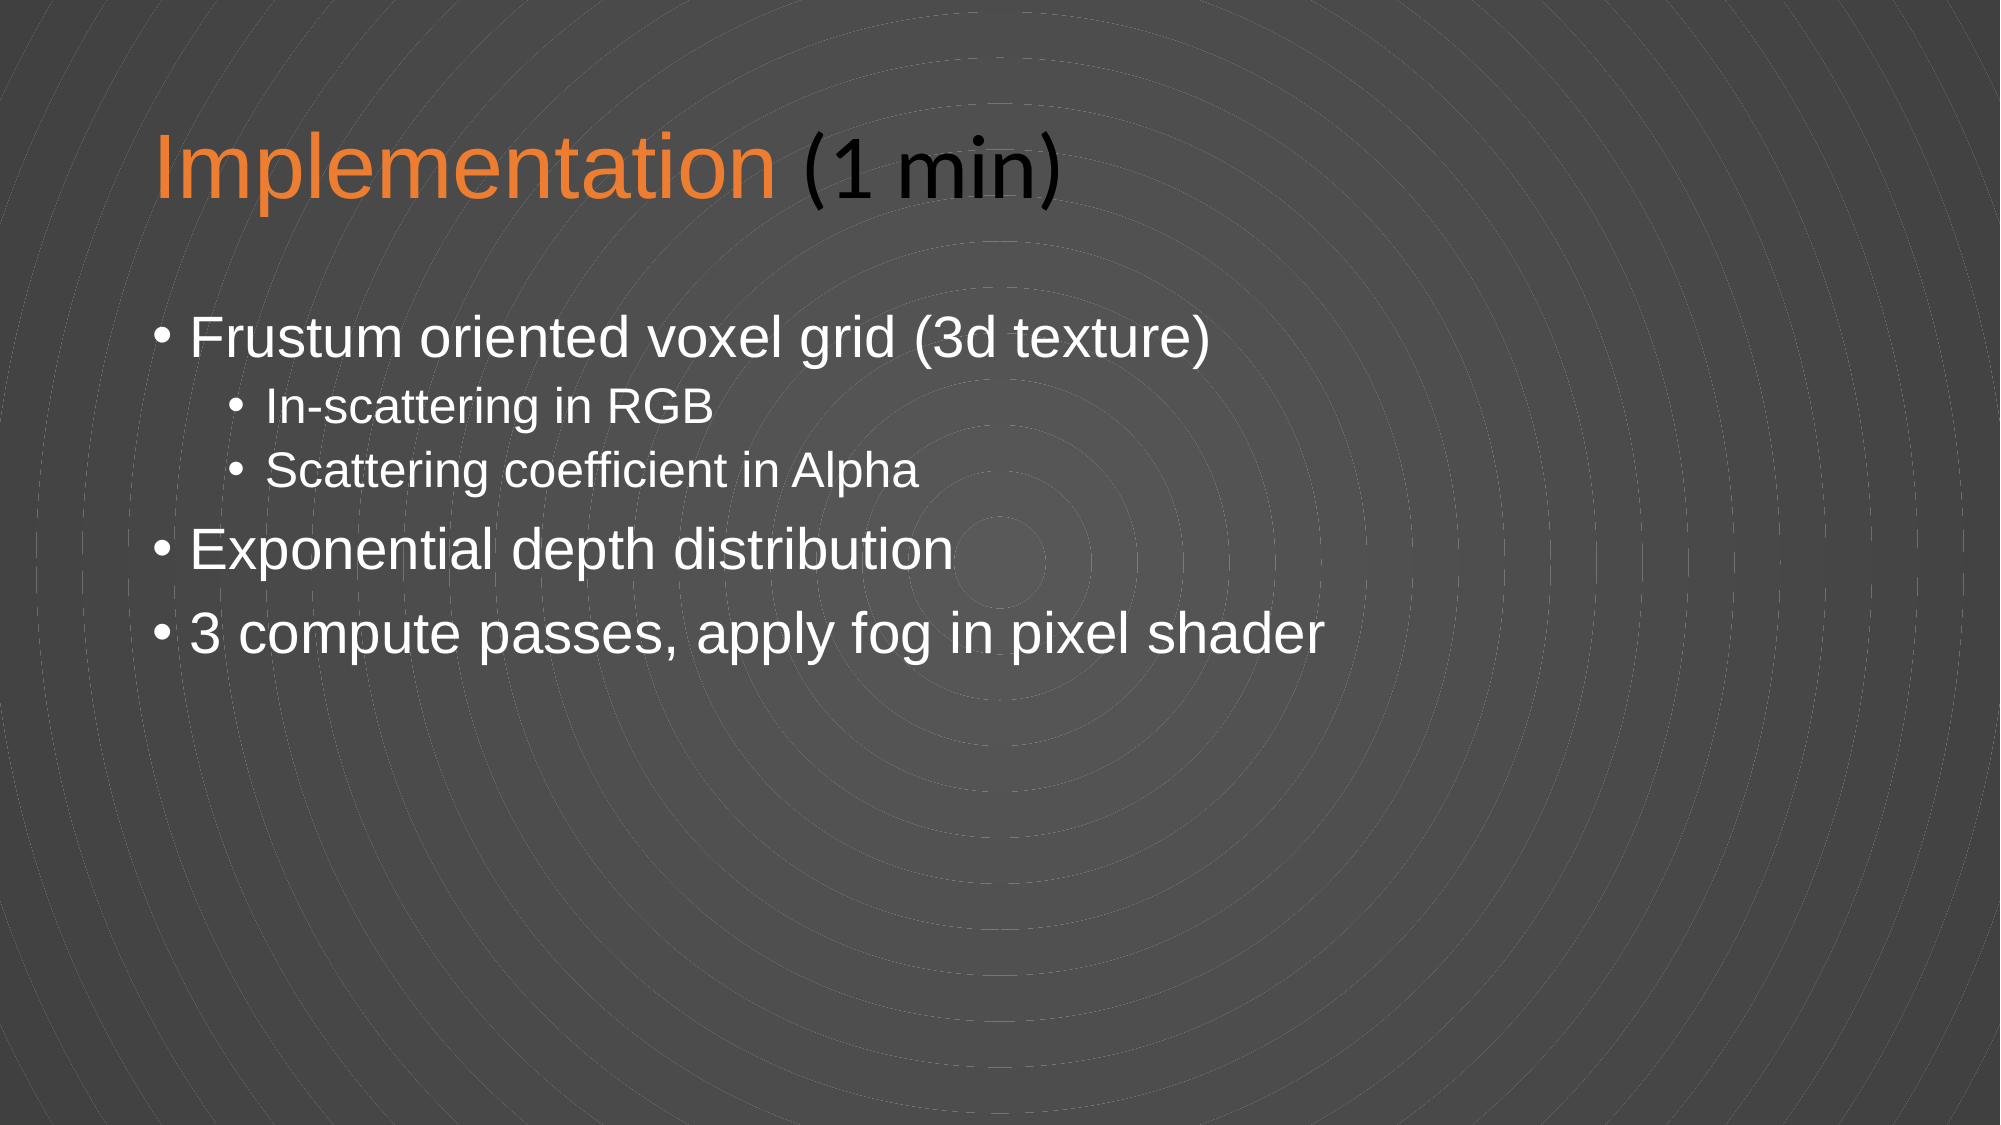

# Implementation (1 min)
Frustum oriented voxel grid (3d texture)
In-scattering in RGB
Scattering coefficient in Alpha
Exponential depth distribution
3 compute passes, apply fog in pixel shader